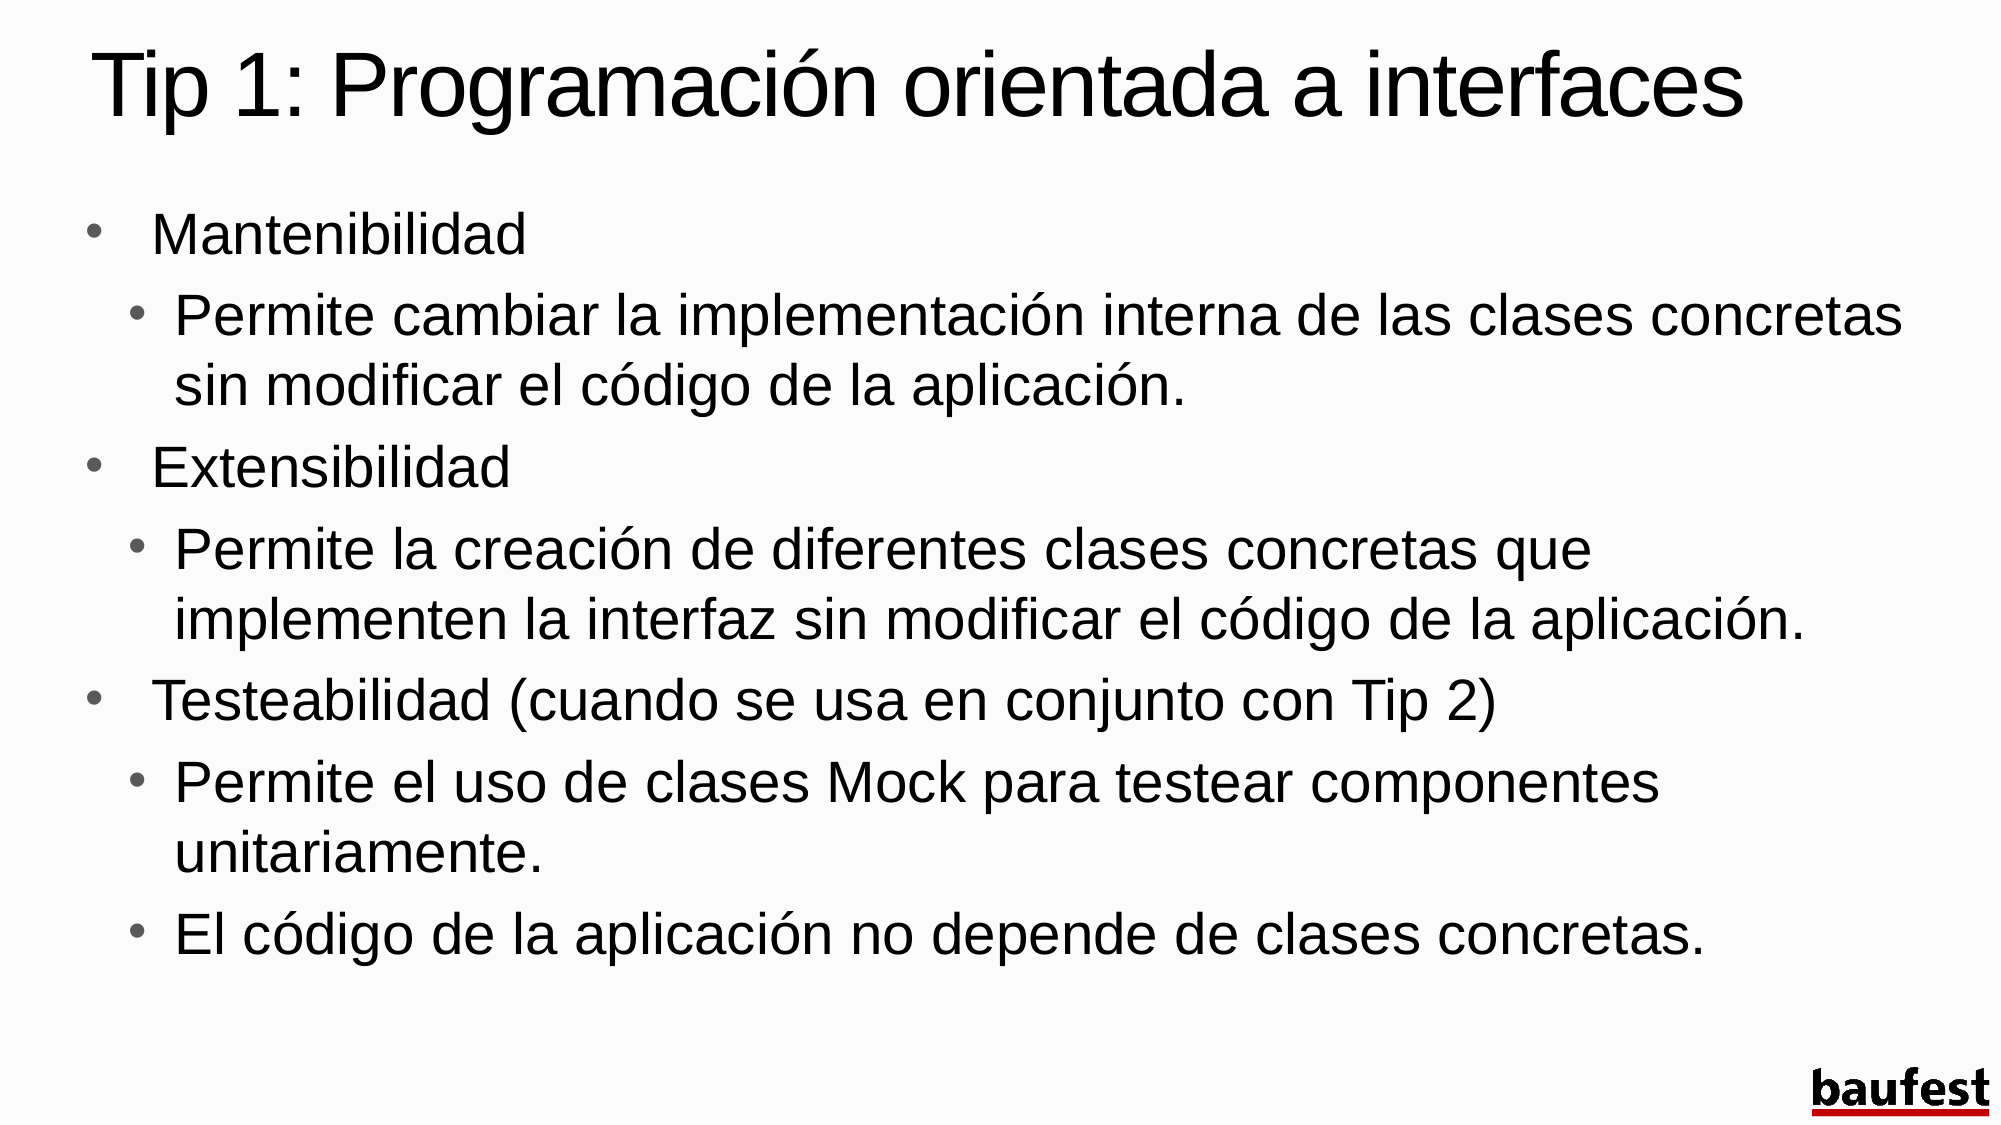

# Tip 1: Programación orientada a interfaces
 Mantenibilidad
Permite cambiar la implementación interna de las clases concretas sin modificar el código de la aplicación.
 Extensibilidad
Permite la creación de diferentes clases concretas que implementen la interfaz sin modificar el código de la aplicación.
 Testeabilidad (cuando se usa en conjunto con Tip 2)
Permite el uso de clases Mock para testear componentes unitariamente.
El código de la aplicación no depende de clases concretas.